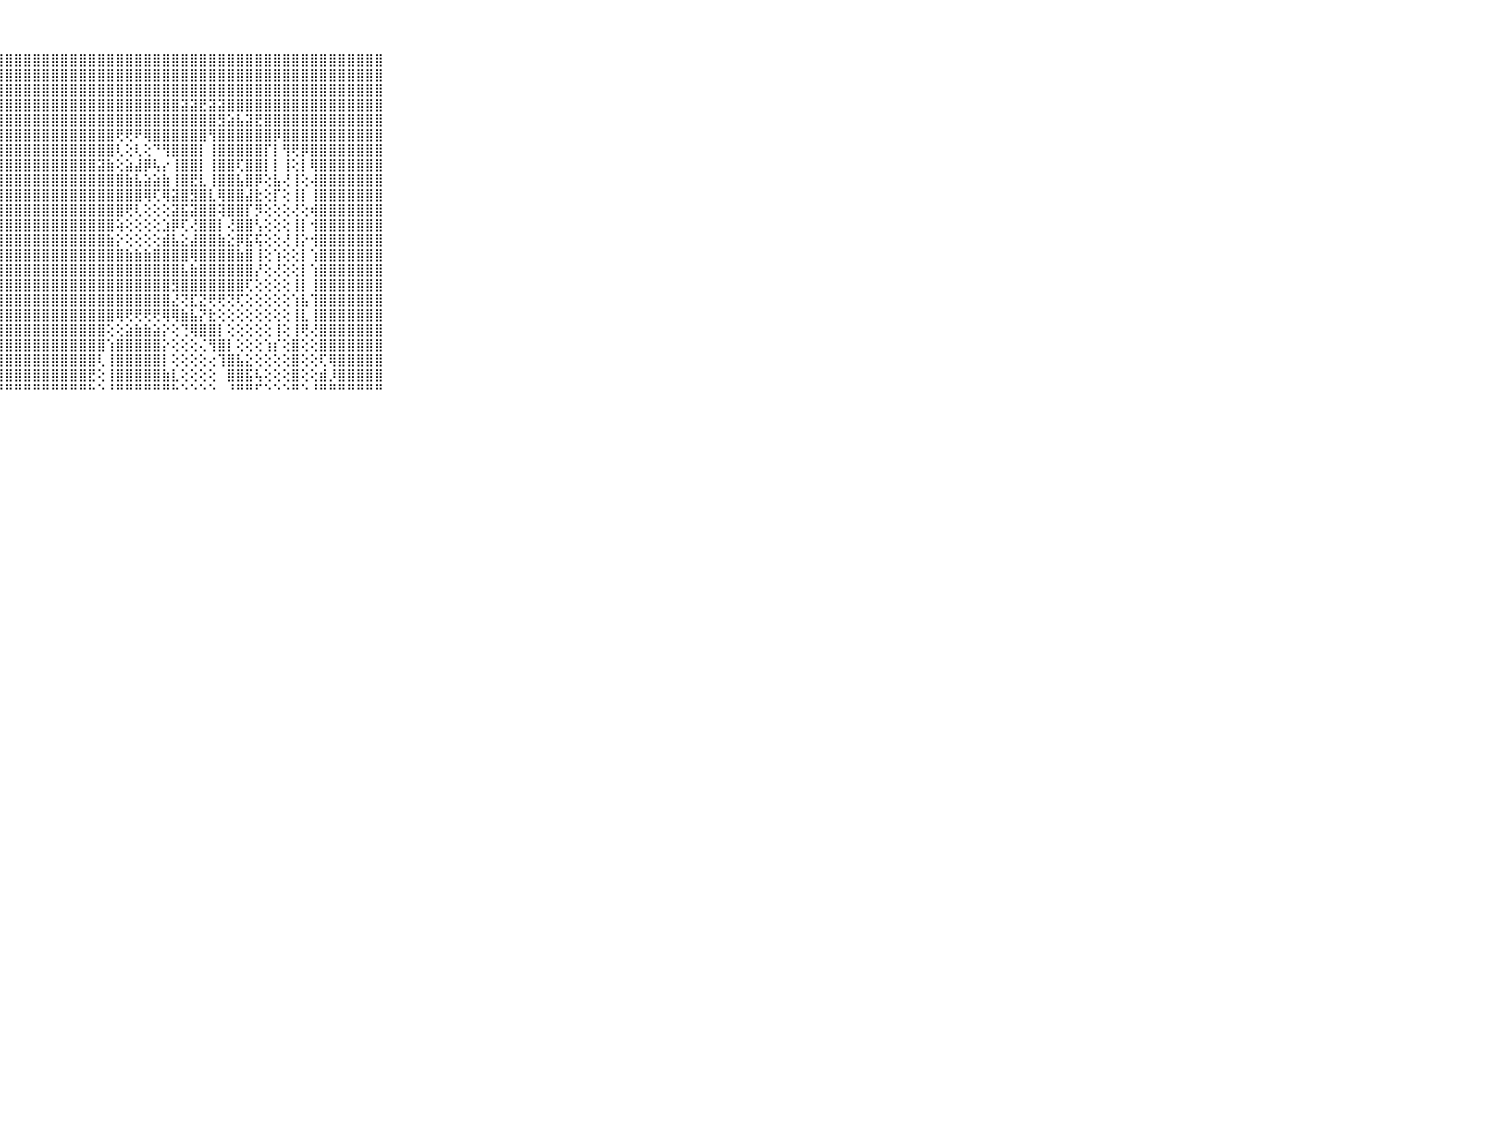

⠀⠀⠀⠀⠀⠀⠀⠀⠀⠀⠀⣿⣿⣿⣿⣿⣿⣿⣿⣿⣿⣿⣿⣿⣿⣿⣿⣿⣿⣿⣿⣿⣿⣿⣿⣿⣿⣿⣿⣿⣿⣿⣿⣿⣿⣿⣿⣿⣿⣿⣿⣿⣿⣿⣿⣿⣿⣿⣿⣿⣿⣿⣿⣿⣿⣿⣿⣿⣿⠀⠀⠀⠀⠀⠀⠀⠀⠀⠀⠀⠀
⠀⠀⠀⠀⠀⠀⠀⠀⠀⠀⠀⣿⣿⣿⣿⣿⣿⣿⣿⣿⣿⣿⣿⣿⣿⣿⣿⣿⣿⣿⣿⣿⣿⣿⣿⣿⣿⣿⣿⣿⣿⣿⣿⣿⣿⣿⣿⣿⣿⣿⣿⣿⣿⣿⣿⣿⣿⣿⣿⣿⣿⣿⣿⣿⣿⣿⣿⣿⣿⠀⠀⠀⠀⠀⠀⠀⠀⠀⠀⠀⠀
⠀⠀⠀⠀⠀⠀⠀⠀⠀⠀⠀⣿⣿⣿⣿⣿⣿⣿⣿⣿⣿⣿⣿⣿⣿⣿⣿⣿⣿⣿⣿⣿⣿⣿⣿⣿⣿⣿⣿⣿⣿⣿⣿⣿⣿⣿⣿⣿⣿⣿⣿⣿⣿⣿⣿⣿⣿⣿⣿⣿⣿⣿⣿⣿⣿⣿⣿⣿⣿⠀⠀⠀⠀⠀⠀⠀⠀⠀⠀⠀⠀
⠀⠀⠀⠀⠀⠀⠀⠀⠀⠀⠀⣿⣿⣿⣿⣿⣿⣿⣿⣿⣿⣿⣿⣿⣿⣿⣿⣿⣿⣿⣿⣿⣿⣿⣿⣿⣿⣿⣿⣿⣿⣿⣿⣿⣿⣿⣿⣽⣽⣟⣽⣽⣿⣿⣿⣿⣿⣿⣿⣿⣿⣿⣿⣿⣿⣿⣿⣿⣿⠀⠀⠀⠀⠀⠀⠀⠀⠀⠀⠀⠀
⠀⠀⠀⠀⠀⠀⠀⠀⠀⠀⠀⣿⣿⣿⣿⣿⣿⣿⣿⣿⣿⣿⣿⣿⣿⣿⣿⣿⣿⣿⣿⣿⣿⣿⣿⣿⣿⣿⣿⣿⣿⣿⣿⣿⣿⣿⣿⣿⣿⣿⣿⣻⣵⣧⣽⣟⣿⣿⣿⣿⣿⣿⣿⣿⣿⣿⣿⣿⣿⠀⠀⠀⠀⠀⠀⠀⠀⠀⠀⠀⠀
⠀⠀⠀⠀⠀⠀⠀⠀⠀⠀⠀⣿⣿⣿⣿⣿⣿⣿⣿⣿⣿⣿⣿⣿⣿⣿⣿⣿⣿⣿⣿⣿⣿⣿⣿⣿⣿⣿⣿⣿⢟⢟⠟⢿⣿⣿⣿⣿⣿⣿⢻⣿⣿⣿⣿⣿⣿⡿⣿⣿⣿⣿⣿⣿⣿⣿⣿⣿⣿⠀⠀⠀⠀⠀⠀⠀⠀⠀⠀⠀⠀
⠀⠀⠀⠀⠀⠀⠀⠀⠀⠀⠀⣿⣿⣿⣿⣿⣿⣿⣿⣿⣿⣿⣿⣿⣿⣿⣿⣿⣿⣿⣿⣿⣿⣿⣿⣿⣿⣿⣿⣿⢇⢕⢇⢕⠙⢻⣿⣿⣿⡇⢸⣿⣿⣿⣿⣿⡏⡇⢻⢟⡿⣿⣿⣿⣿⣿⣿⣿⣿⠀⠀⠀⠀⠀⠀⠀⠀⠀⠀⠀⠀
⠀⠀⠀⠀⠀⠀⠀⠀⠀⠀⠀⣿⣿⣿⣿⣿⣿⣿⣿⣿⣿⣿⣿⣿⣿⣿⣿⣿⣿⣿⣿⣿⣿⣿⣿⣿⣿⣿⣽⣷⢕⣵⣼⡿⢧⡔⢸⣿⣿⡇⢸⣿⣿⢏⣿⣿⡇⡇⢸⢕⡇⢿⣿⣿⣿⣿⣿⣿⣿⠀⠀⠀⠀⠀⠀⠀⠀⠀⠀⠀⠀
⠀⠀⠀⠀⠀⠀⠀⠀⠀⠀⠀⣿⣿⣿⣿⣿⣿⣿⣿⣿⣿⣿⣿⣿⣿⣿⣿⣿⣿⣿⣿⣿⣿⣿⣿⣿⣿⣿⣿⣿⣿⣷⣧⣵⣵⣷⢸⣿⣟⣇⢸⣿⣿⣧⣿⡿⢕⣧⢜⢸⢕⢼⣿⣿⣿⣿⣿⣿⣿⠀⠀⠀⠀⠀⠀⠀⠀⠀⠀⠀⠀
⠀⠀⠀⠀⠀⠀⠀⠀⠀⠀⠀⣿⣿⣿⣿⣿⣿⣿⣿⣿⣿⣿⣿⣿⣿⣿⣿⣿⣿⣿⣿⣿⣿⣿⣿⣿⣿⣿⣿⣿⣿⣿⣿⢿⢏⢿⣽⣿⣻⣿⣇⢿⣿⣿⣼⣗⢕⡏⢕⢸⡇⢸⣿⣿⣿⣿⣿⣿⣿⠀⠀⠀⠀⠀⠀⠀⠀⠀⠀⠀⠀
⠀⠀⠀⠀⠀⠀⠀⠀⠀⠀⠀⣿⣿⣿⣿⣿⣿⣿⣿⣿⣿⣿⣿⣿⣿⣿⣿⣿⣿⣿⣿⣿⣿⣿⣿⣿⣿⣿⣿⣿⣿⢟⢇⢕⢕⢕⣽⣯⣽⣿⣿⢽⣿⣿⡏⡻⢕⢕⢕⢜⢕⢾⣿⣿⣿⣿⣿⣿⣿⠀⠀⠀⠀⠀⠀⠀⠀⠀⠀⠀⠀
⠀⠀⠀⠀⠀⠀⠀⠀⠀⠀⠀⣿⣿⣿⣿⣿⣿⣿⣿⣿⣿⣿⣿⣿⣿⣿⣿⣿⣿⣿⣿⣿⣿⣿⣿⣿⣿⣿⣿⣿⢵⢕⢕⢕⢕⣱⡿⢏⢜⣿⣿⡇⢜⣿⣿⢣⢕⢕⢕⢸⡇⢺⣿⣿⣿⣿⣿⣿⣿⠀⠀⠀⠀⠀⠀⠀⠀⠀⠀⠀⠀
⠀⠀⠀⠀⠀⠀⠀⠀⠀⠀⠀⣿⣿⣿⣿⣿⣿⣿⣿⣿⣿⣿⣿⣿⣿⣿⣿⣿⣿⣿⣿⣿⣿⣿⣿⣿⣿⣿⣿⣷⡕⢕⢕⢕⢕⣾⣧⣕⣼⣿⣿⣷⣕⡿⣯⢯⢕⢕⢜⢸⡕⢺⣿⣿⣿⣿⣿⣿⣿⠀⠀⠀⠀⠀⠀⠀⠀⠀⠀⠀⠀
⠀⠀⠀⠀⠀⠀⠀⠀⠀⠀⠀⣿⣿⣿⣿⣿⣿⣿⣿⣿⣿⣿⣿⣿⣿⣿⣿⣿⣿⣿⣿⣿⣿⣿⣿⣿⣿⣿⣿⣿⣿⣷⣷⣷⣿⣿⣿⣿⢿⣿⣿⣿⣿⣷⣿⢸⢕⢱⢕⢕⡇⢱⣿⣿⣿⣿⣿⣿⣿⠀⠀⠀⠀⠀⠀⠀⠀⠀⠀⠀⠀
⠀⠀⠀⠀⠀⠀⠀⠀⠀⠀⠀⣿⣿⣿⣿⣿⣿⣿⣿⣿⣿⣿⣿⣿⣿⣿⣿⣿⣿⣿⣿⣿⣿⣿⣿⣿⣿⣿⣿⣿⣿⣿⣿⣿⣿⣿⣿⣧⣷⣿⣿⣿⣿⣿⣿⡜⢕⢜⢕⢕⡇⢱⣿⣿⣿⣿⣿⣿⣿⠀⠀⠀⠀⠀⠀⠀⠀⠀⠀⠀⠀
⠀⠀⠀⠀⠀⠀⠀⠀⠀⠀⠀⣿⣿⣿⣿⣿⣿⣿⣿⣿⣿⣿⣿⣿⣿⣿⣿⣿⣿⣿⣿⣿⣿⣿⣿⣿⣿⣿⣿⣿⣿⣿⣿⣿⣿⣿⣻⣿⣿⣿⣿⣿⣿⣿⢏⢕⢕⢕⢕⢸⡇⢸⣿⣿⣿⣿⣿⣿⣿⠀⠀⠀⠀⠀⠀⠀⠀⠀⠀⠀⠀
⠀⠀⠀⠀⠀⠀⠀⠀⠀⠀⠀⣿⣿⣿⣿⣿⣿⣿⣿⣿⣿⣿⣿⣿⣿⣿⣿⣿⣿⣿⣿⣿⣿⣿⣿⣿⣿⣿⣿⣿⣿⣿⣿⣿⣿⣿⣜⢝⣏⣝⢟⢟⢝⢏⢕⢕⢕⢕⢕⢱⣧⢹⣿⣿⣿⣿⣿⣿⣿⠀⠀⠀⠀⠀⠀⠀⠀⠀⠀⠀⠀
⠀⠀⠀⠀⠀⠀⠀⠀⠀⠀⠀⣿⣿⣿⣿⣿⣿⣿⣿⣿⣿⣿⣿⣿⣿⣿⣿⣿⣿⣿⣿⣿⣿⣿⣿⣿⣿⣿⣿⣿⢿⢟⢟⢟⢟⢿⢿⣷⣧⡝⣗⢕⢕⢕⢕⢕⢕⢕⢕⢸⣇⢸⣿⣿⣿⣿⣿⣿⣿⠀⠀⠀⠀⠀⠀⠀⠀⠀⠀⠀⠀
⠀⠀⠀⠀⠀⠀⠀⠀⠀⠀⠀⣿⣿⣿⣿⣿⣿⣿⣿⣿⣿⣿⣿⣿⣿⣿⣿⣿⣿⣿⣿⣿⣿⣿⣿⣿⣿⣿⣿⢕⢕⣵⣷⣷⣵⡕⢕⢙⢿⣿⣿⡇⢕⢕⢕⢕⢕⢸⢕⢸⢟⢜⣿⣿⣿⣿⣿⣿⣿⠀⠀⠀⠀⠀⠀⠀⠀⠀⠀⠀⠀
⠀⠀⠀⠀⠀⠀⠀⠀⠀⠀⠀⣿⣿⣿⣿⣿⣿⣿⣿⣿⣿⣿⣿⣿⣿⣿⣿⣿⣿⣿⣿⣿⣿⣿⣿⣿⣿⣿⣿⢱⣿⣿⣿⣿⣿⡕⢕⢕⢕⢌⢻⣿⡇⢕⢕⢕⢱⡎⢕⣿⢕⢕⣿⣿⣿⣿⣿⣿⣿⠀⠀⠀⠀⠀⠀⠀⠀⠀⠀⠀⠀
⠀⠀⠀⠀⠀⠀⠀⠀⠀⠀⠀⣿⣿⣿⣿⣿⣿⣿⣿⣿⣿⣿⣿⣿⣿⣿⣿⣿⣿⣿⣿⣿⣿⣿⣿⣿⣿⣿⢇⢸⣿⣿⣿⣿⣿⡇⢕⢕⢕⢕⢔⢹⣿⣧⣕⢕⢕⢕⢕⣿⢕⢕⢏⢿⣿⣿⣿⣿⣿⠀⠀⠀⠀⠀⠀⠀⠀⠀⠀⠀⠀
⠀⠀⠀⠀⠀⠀⠀⠀⠀⠀⠀⣿⣿⣿⣿⣿⣿⣿⣿⣿⣿⣿⣿⣿⣿⣿⣿⣿⣿⣿⣿⣿⣿⣿⣿⣿⣿⣟⢕⢸⣿⣿⣿⣿⣿⣷⣇⢕⢕⢕⢕⠀⣿⣿⣯⢧⢕⢕⢕⣿⢕⢕⣾⡸⣿⣿⣿⣿⣿⠀⠀⠀⠀⠀⠀⠀⠀⠀⠀⠀⠀
⠀⠀⠀⠀⠀⠀⠀⠀⠀⠀⠀⠛⠛⠛⠛⠛⠛⠛⠛⠛⠛⠛⠛⠛⠛⠛⠛⠛⠛⠛⠛⠛⠛⠛⠛⠛⠛⠓⠑⠘⠛⠛⠛⠛⠛⠛⠓⠑⠑⠑⠑⠀⠘⠛⠛⠋⠑⠑⠑⠛⠑⠘⠛⠛⠛⠛⠛⠛⠛⠀⠀⠀⠀⠀⠀⠀⠀⠀⠀⠀⠀